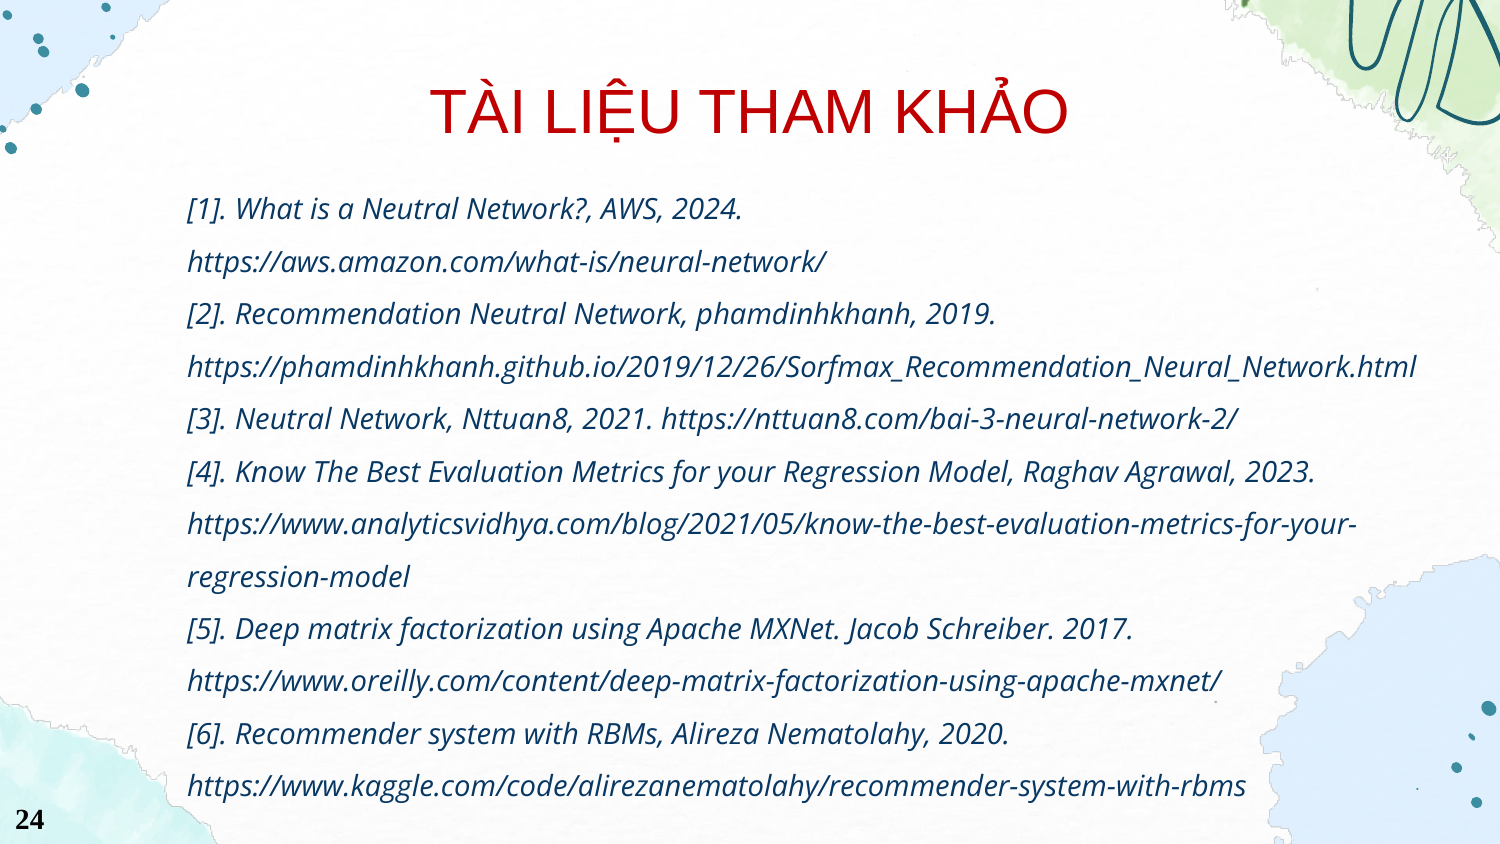

# TÀI LIỆU THAM KHẢO
[1]. What is a Neutral Network?, AWS, 2024.
https://aws.amazon.com/what-is/neural-network/
[2]. Recommendation Neutral Network, phamdinhkhanh, 2019. https://phamdinhkhanh.github.io/2019/12/26/Sorfmax_Recommendation_Neural_Network.html
[3]. Neutral Network, Nttuan8, 2021. https://nttuan8.com/bai-3-neural-network-2/
[4]. Know The Best Evaluation Metrics for your Regression Model, Raghav Agrawal, 2023. https://www.analyticsvidhya.com/blog/2021/05/know-the-best-evaluation-metrics-for-your-regression-model
[5]. Deep matrix factorization using Apache MXNet. Jacob Schreiber. 2017. https://www.oreilly.com/content/deep-matrix-factorization-using-apache-mxnet/
[6]. Recommender system with RBMs, Alireza Nematolahy, 2020. https://www.kaggle.com/code/alirezanematolahy/recommender-system-with-rbms
24